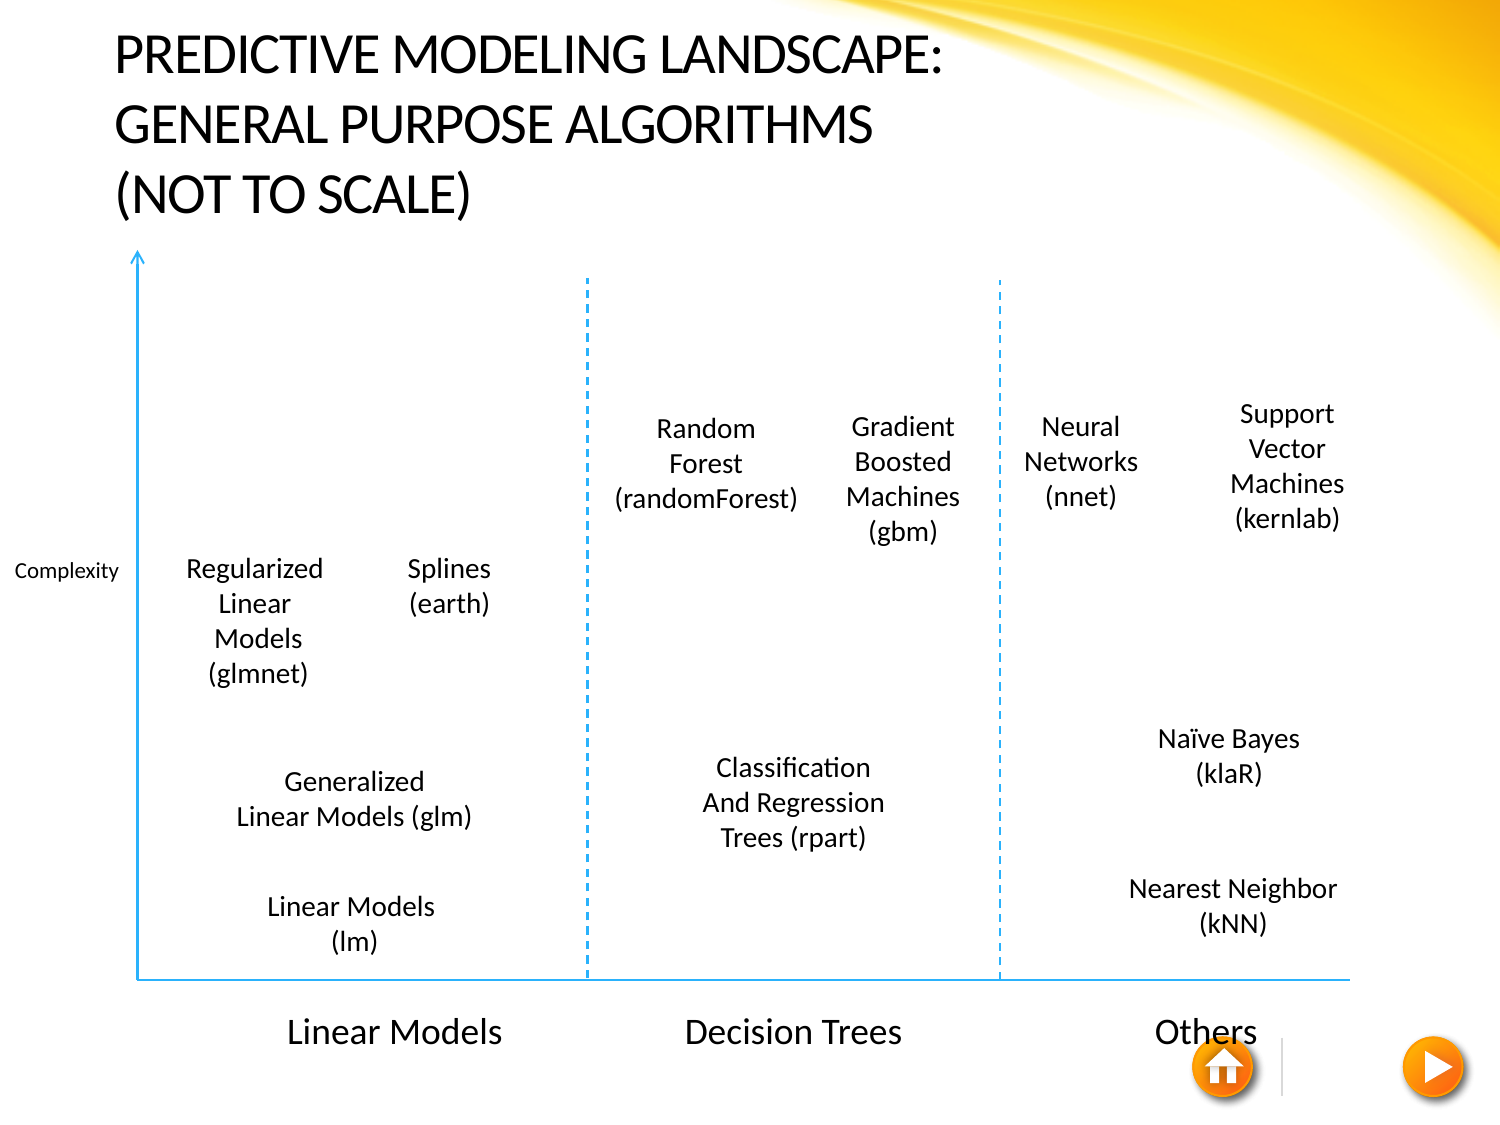

# Predictive Modeling Landscape: General purpose algorithms (not to scale)
Support
Vector
Machines
(kernlab)
Gradient
Boosted
Machines
(gbm)
Neural
Networks
(nnet)
Random
Forest
(randomForest)
Regularized
Linear
Models
(glmnet)
Splines
(earth)
Complexity

Naïve Bayes
(klaR)
Classification
And Regression
Trees (rpart)
Generalized
Linear Models (glm)
Nearest Neighbor
(kNN)
Linear Models
(lm)
Linear Models
Decision Trees
Others